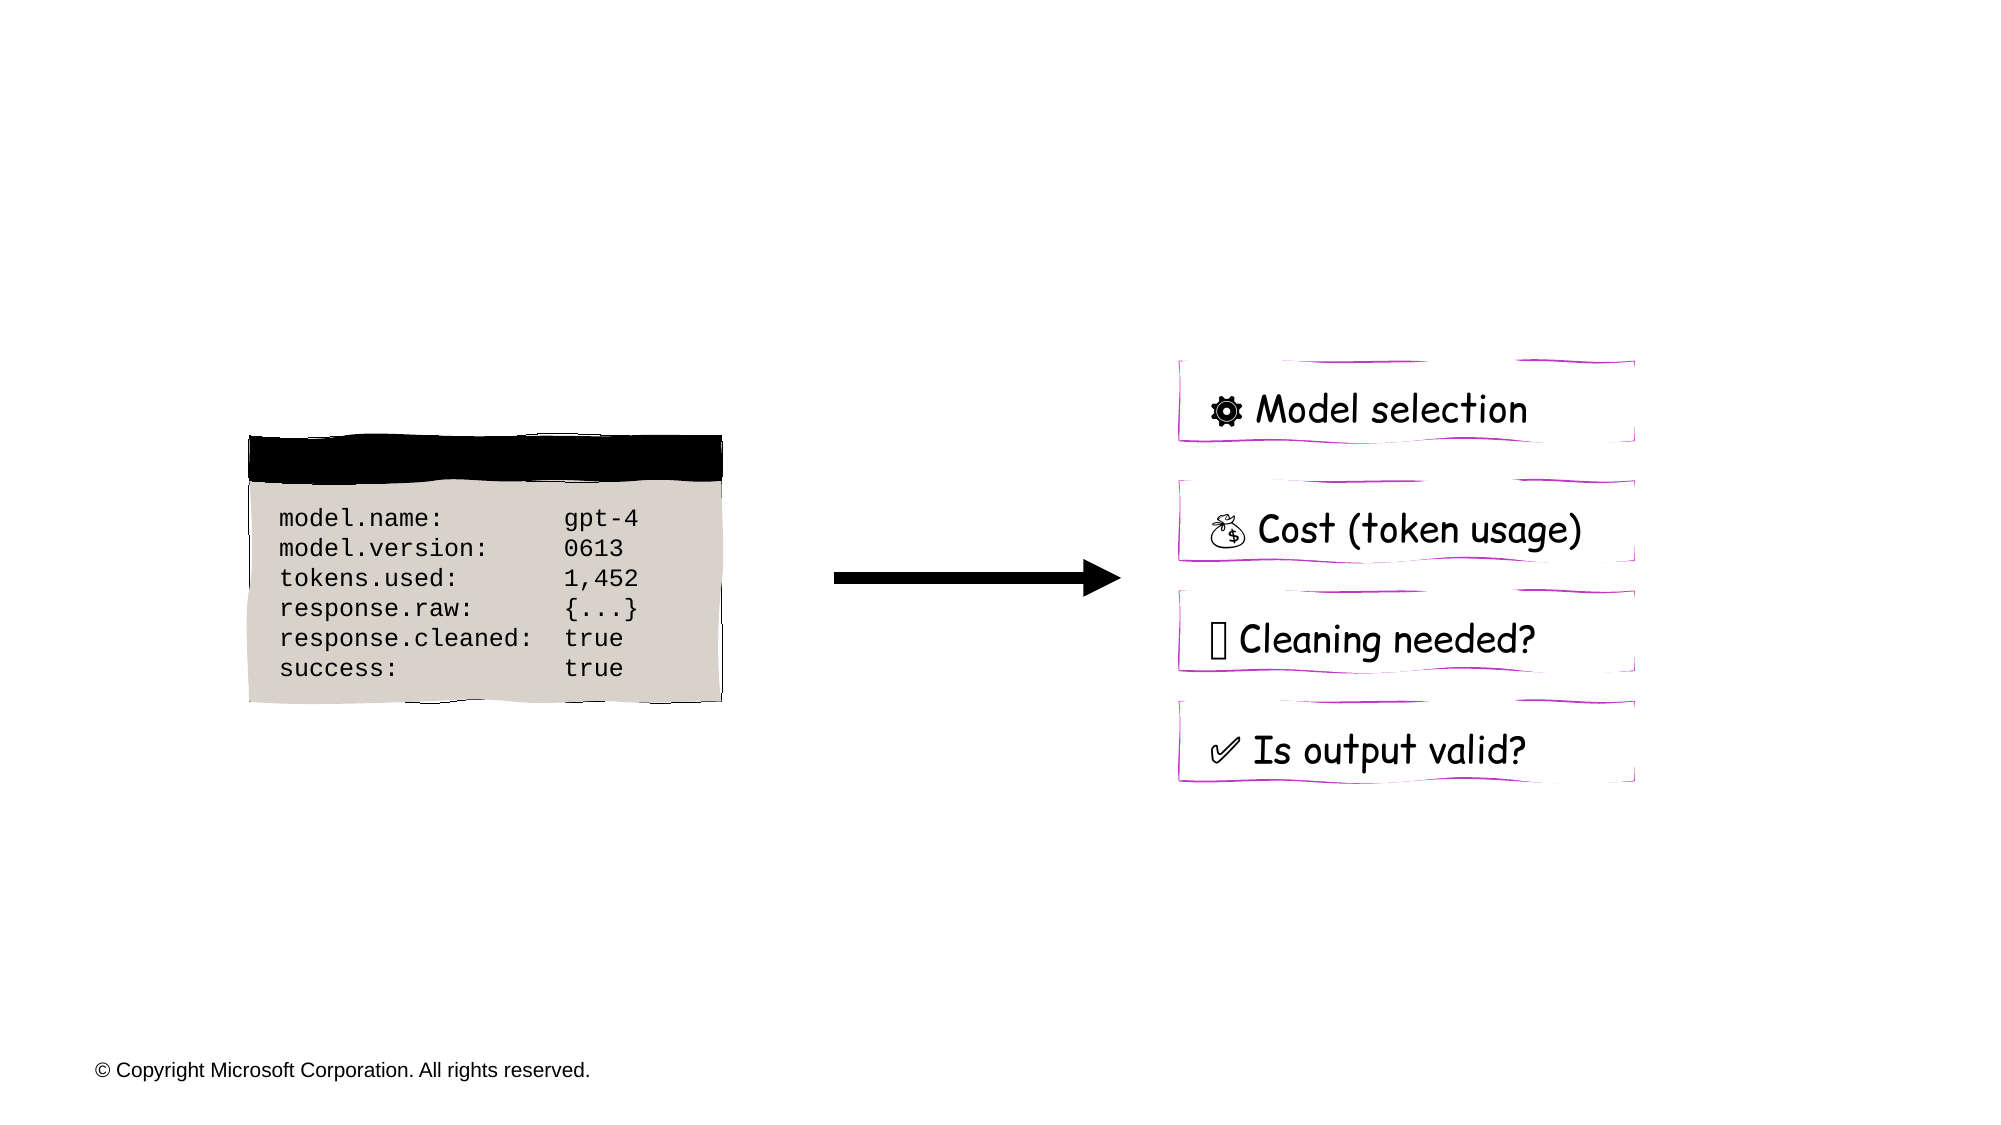

#

⚙️ Model selection

model.name:        gpt-4
model.version:     0613
tokens.used:       1,452
response.raw:      {...}
response.cleaned:  true
success:           true
💰 Cost (token usage)
🧹 Cleaning needed?
✅ Is output valid?
© Copyright Microsoft Corporation. All rights reserved.